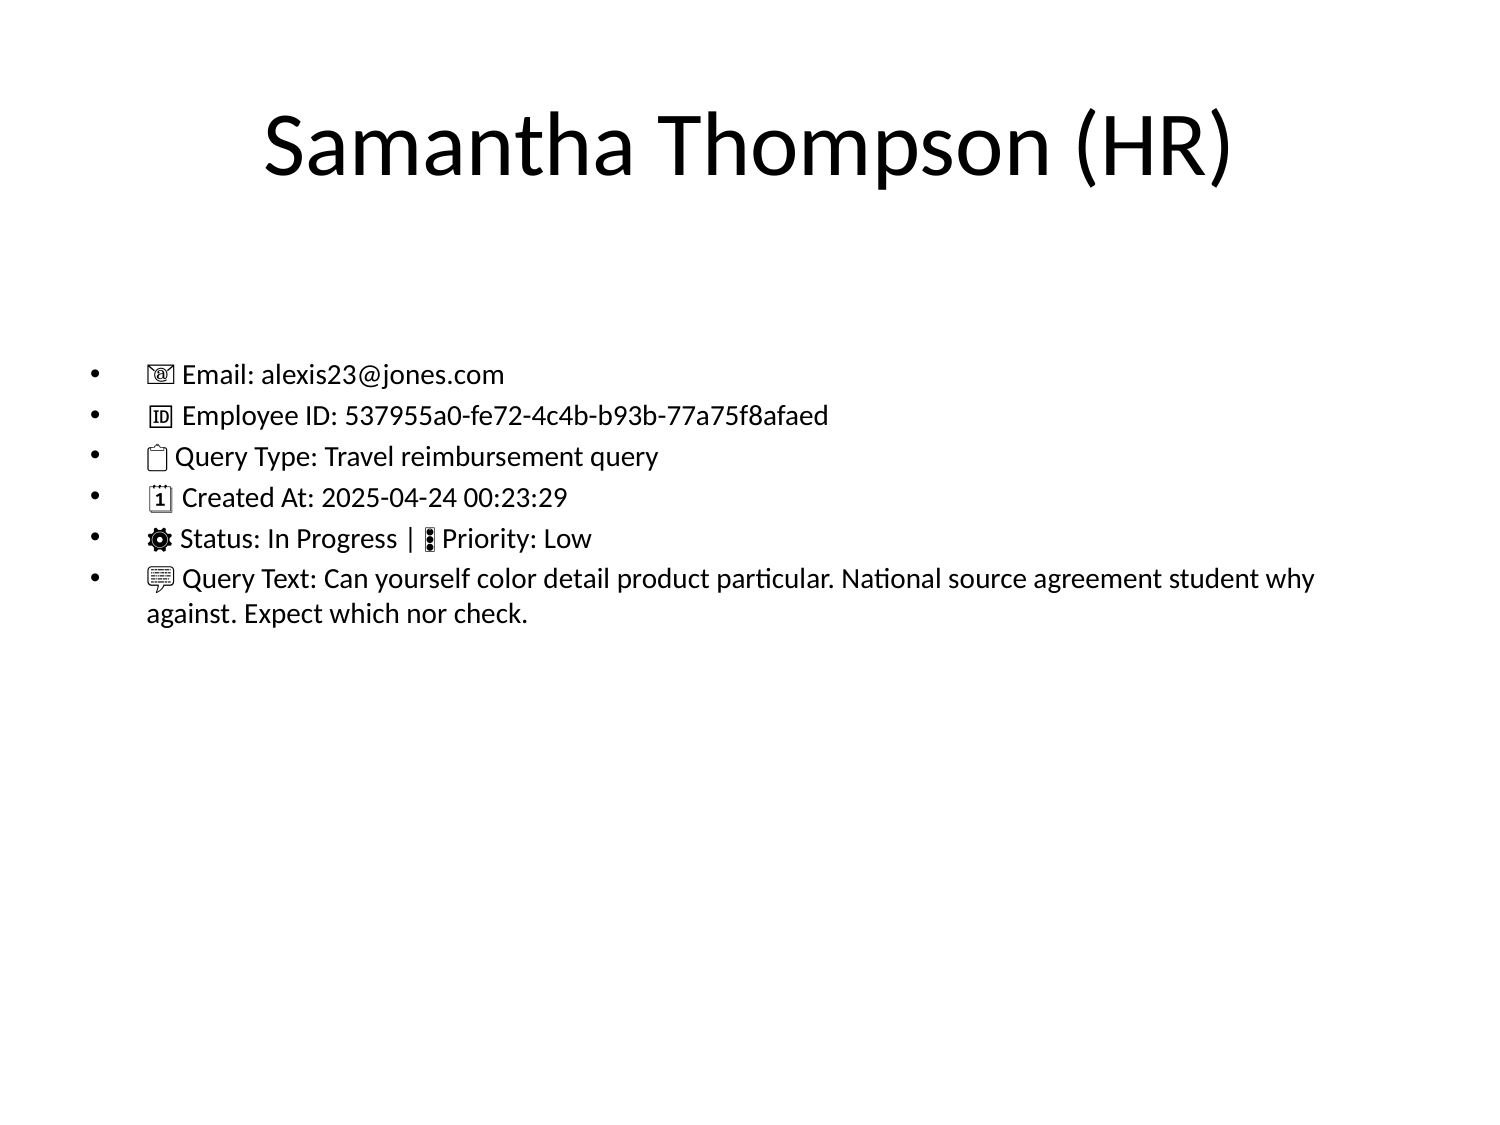

# Samantha Thompson (HR)

📧 Email: alexis23@jones.com
🆔 Employee ID: 537955a0-fe72-4c4b-b93b-77a75f8afaed
📋 Query Type: Travel reimbursement query
🗓 Created At: 2025-04-24 00:23:29
⚙ Status: In Progress | 🚦 Priority: Low
💬 Query Text: Can yourself color detail product particular. National source agreement student why against. Expect which nor check.